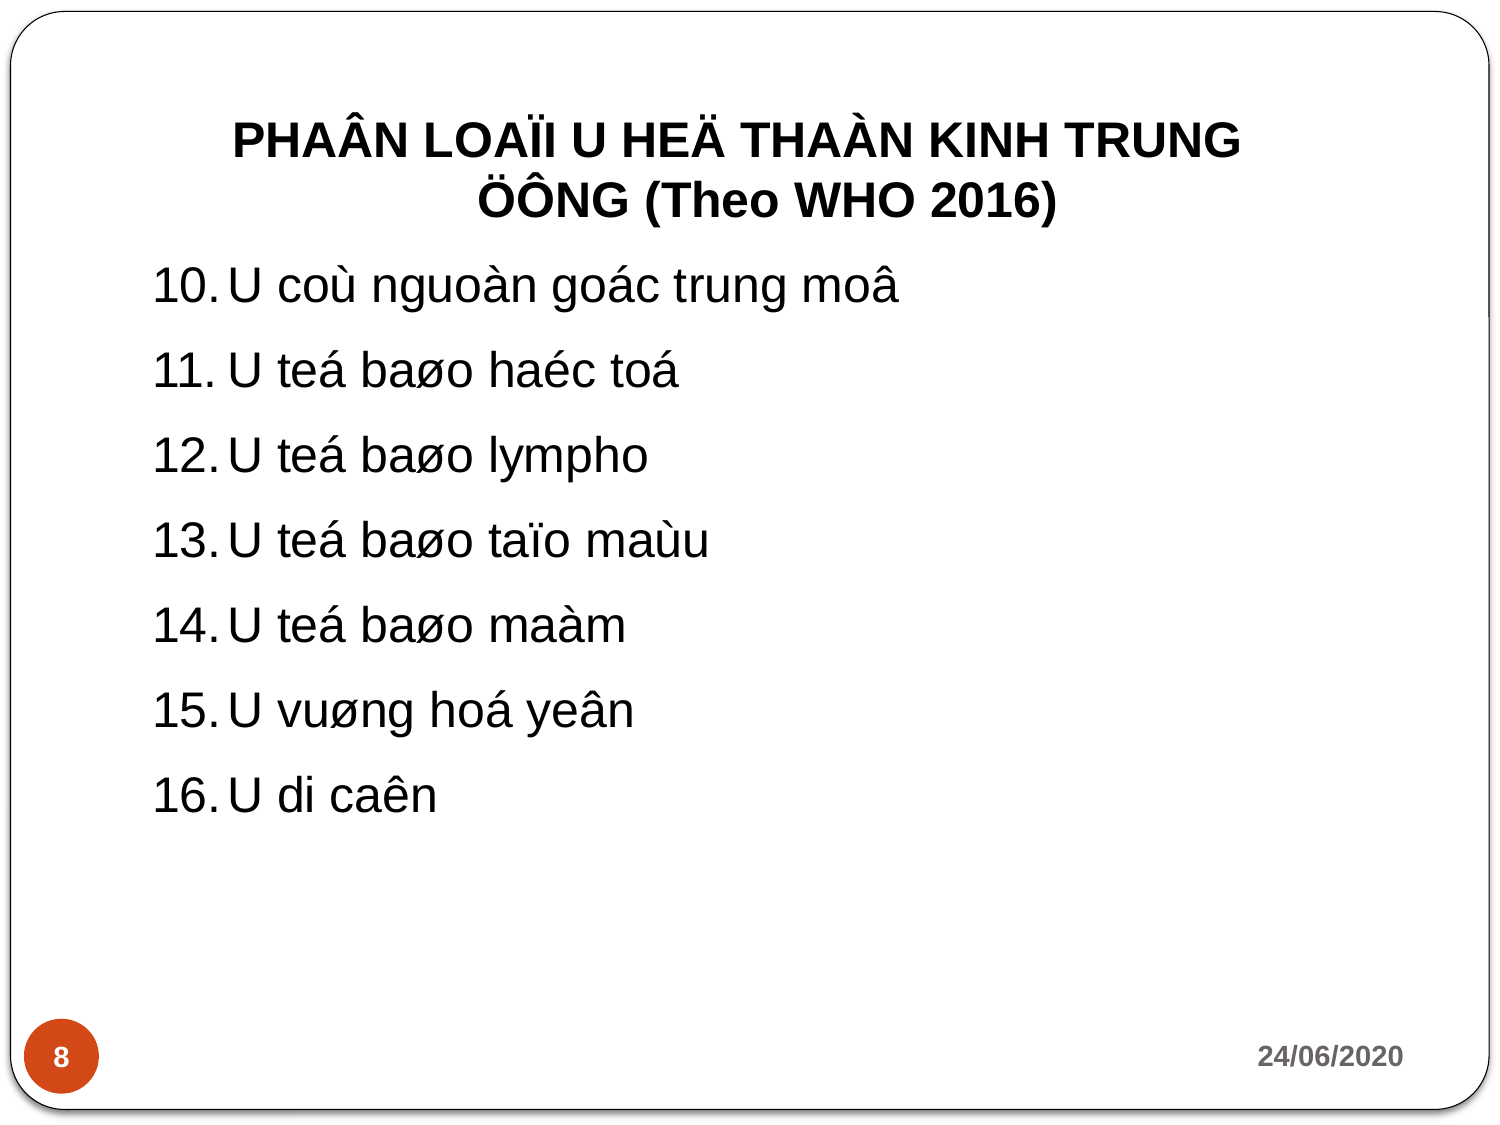

PHAÂN LOAÏI U HEÄ THAÀN KINH TRUNG ÖÔNG (Theo WHO 2016)
U coù nguoàn goác trung moâ
U teá baøo haéc toá
U teá baøo lympho
U teá baøo taïo maùu
U teá baøo maàm
U vuøng hoá yeân
U di caên

24/06/2020
8